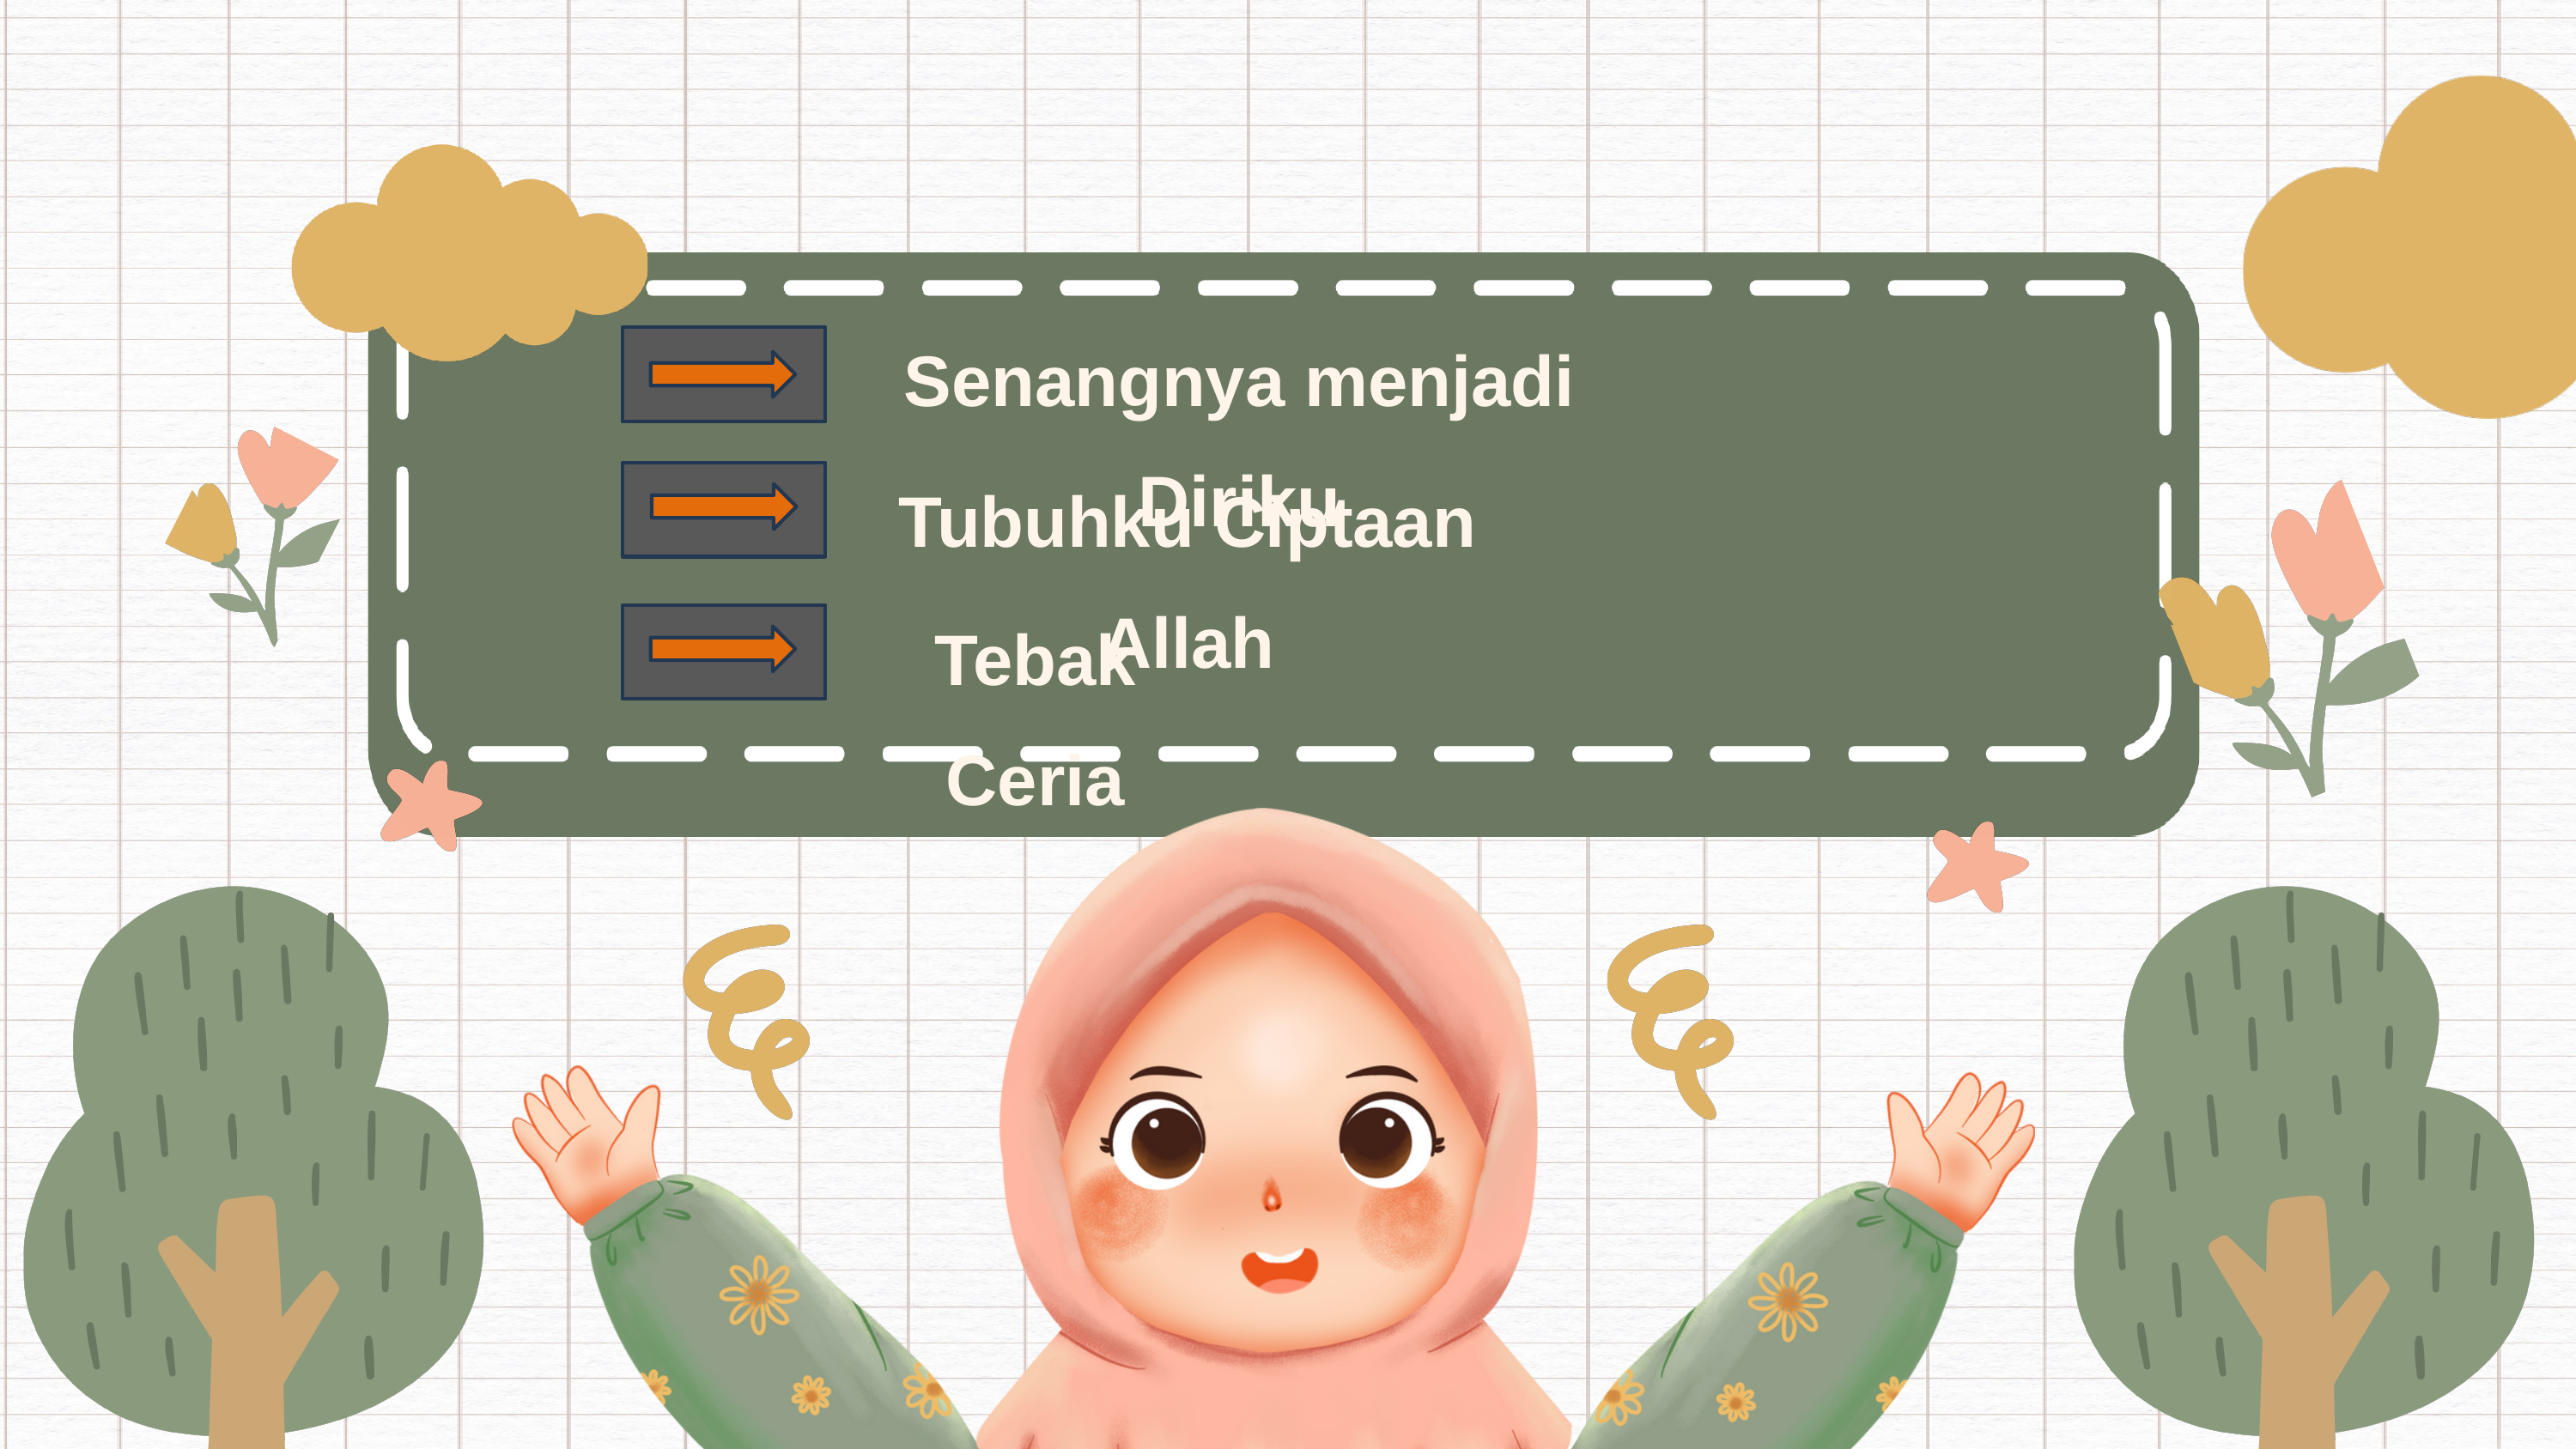

Senangnya menjadi Diriku

Tubuhku Ciptaan Allah

Tebak Ceria